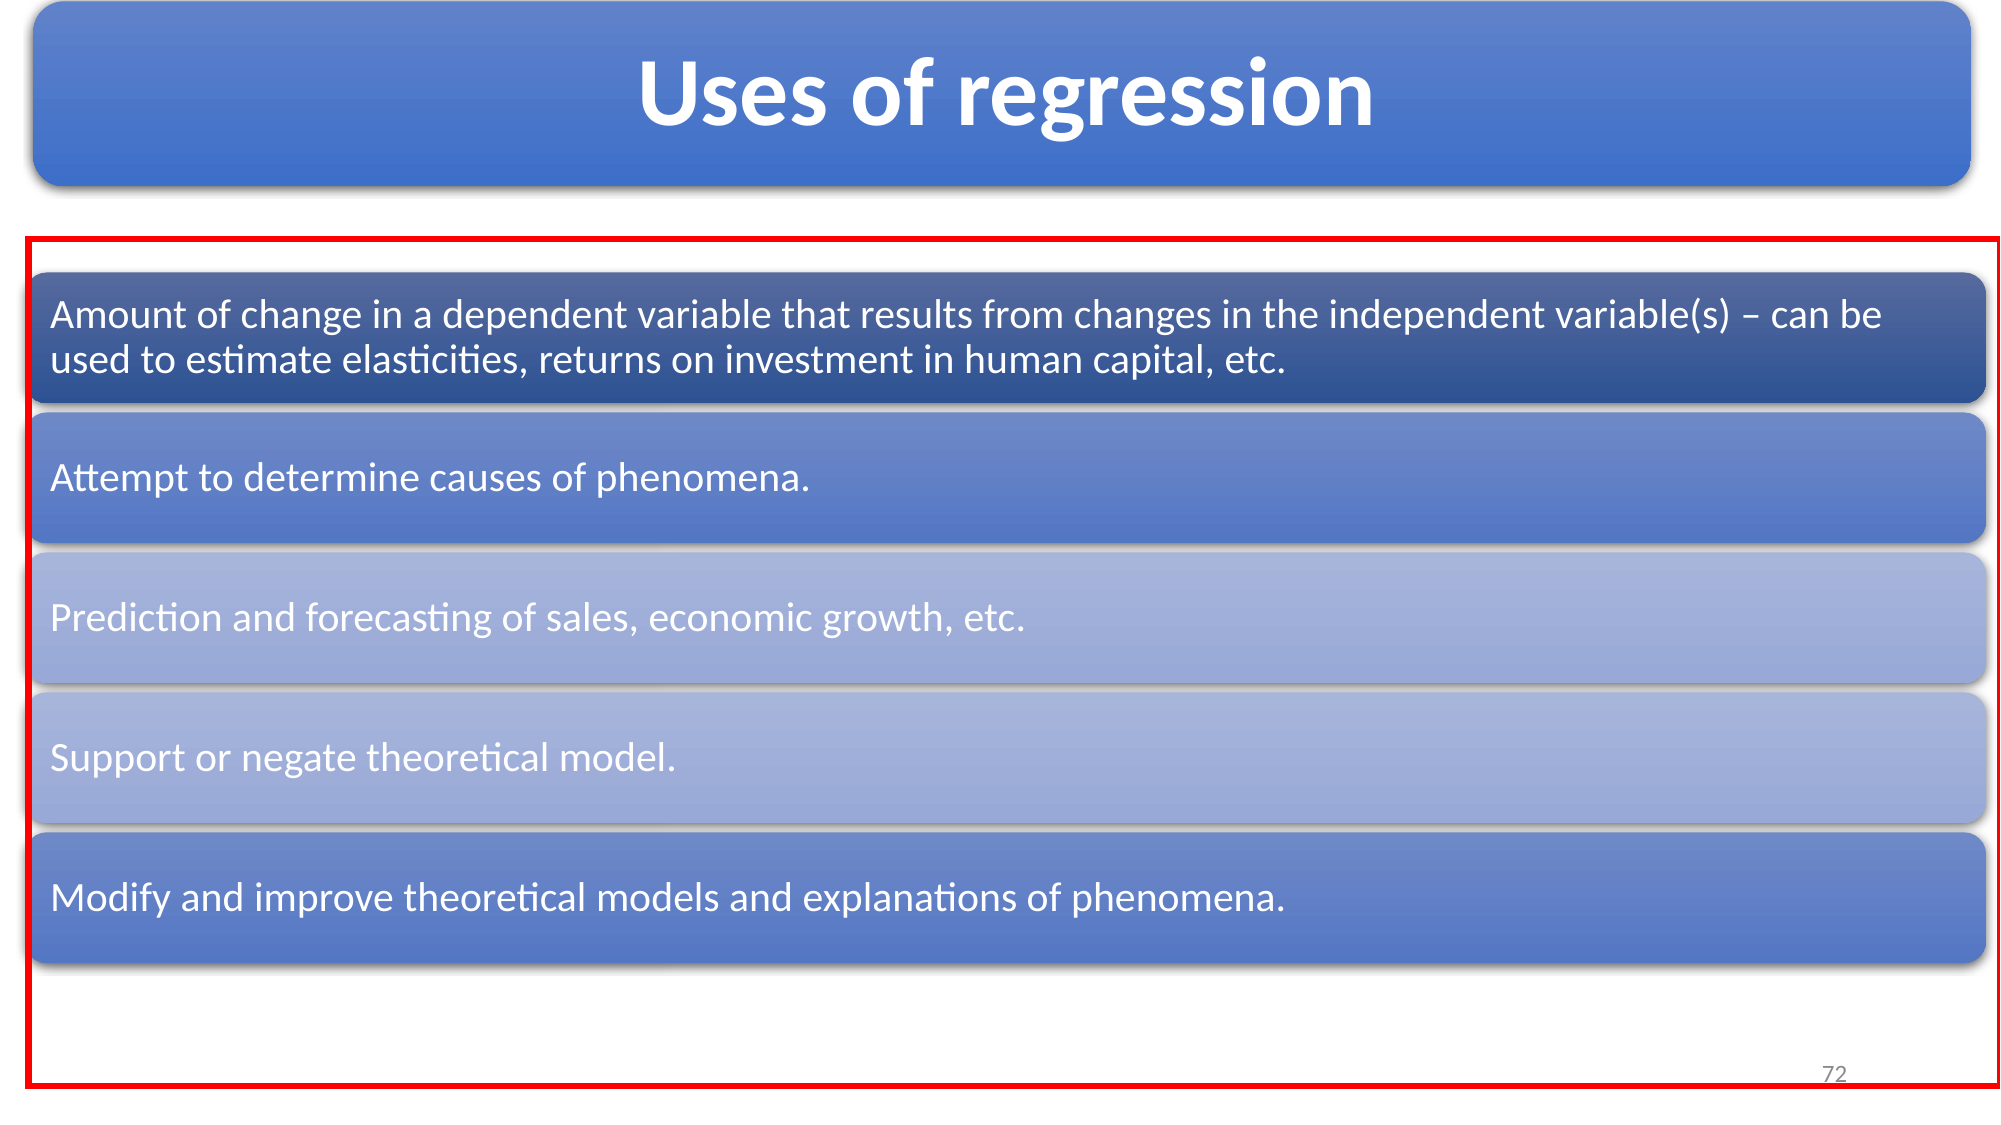

Uses of regression

Amount of change in a dependent variable that results from changes in the independent variable(s) – can be used to estimate elasticities, returns on investment in human capital, etc.
Attempt to determine causes of phenomena.
Prediction and forecasting of sales, economic growth, etc.
Support or negate theoretical model.
Modify and improve theoretical models and explanations of phenomena.
72